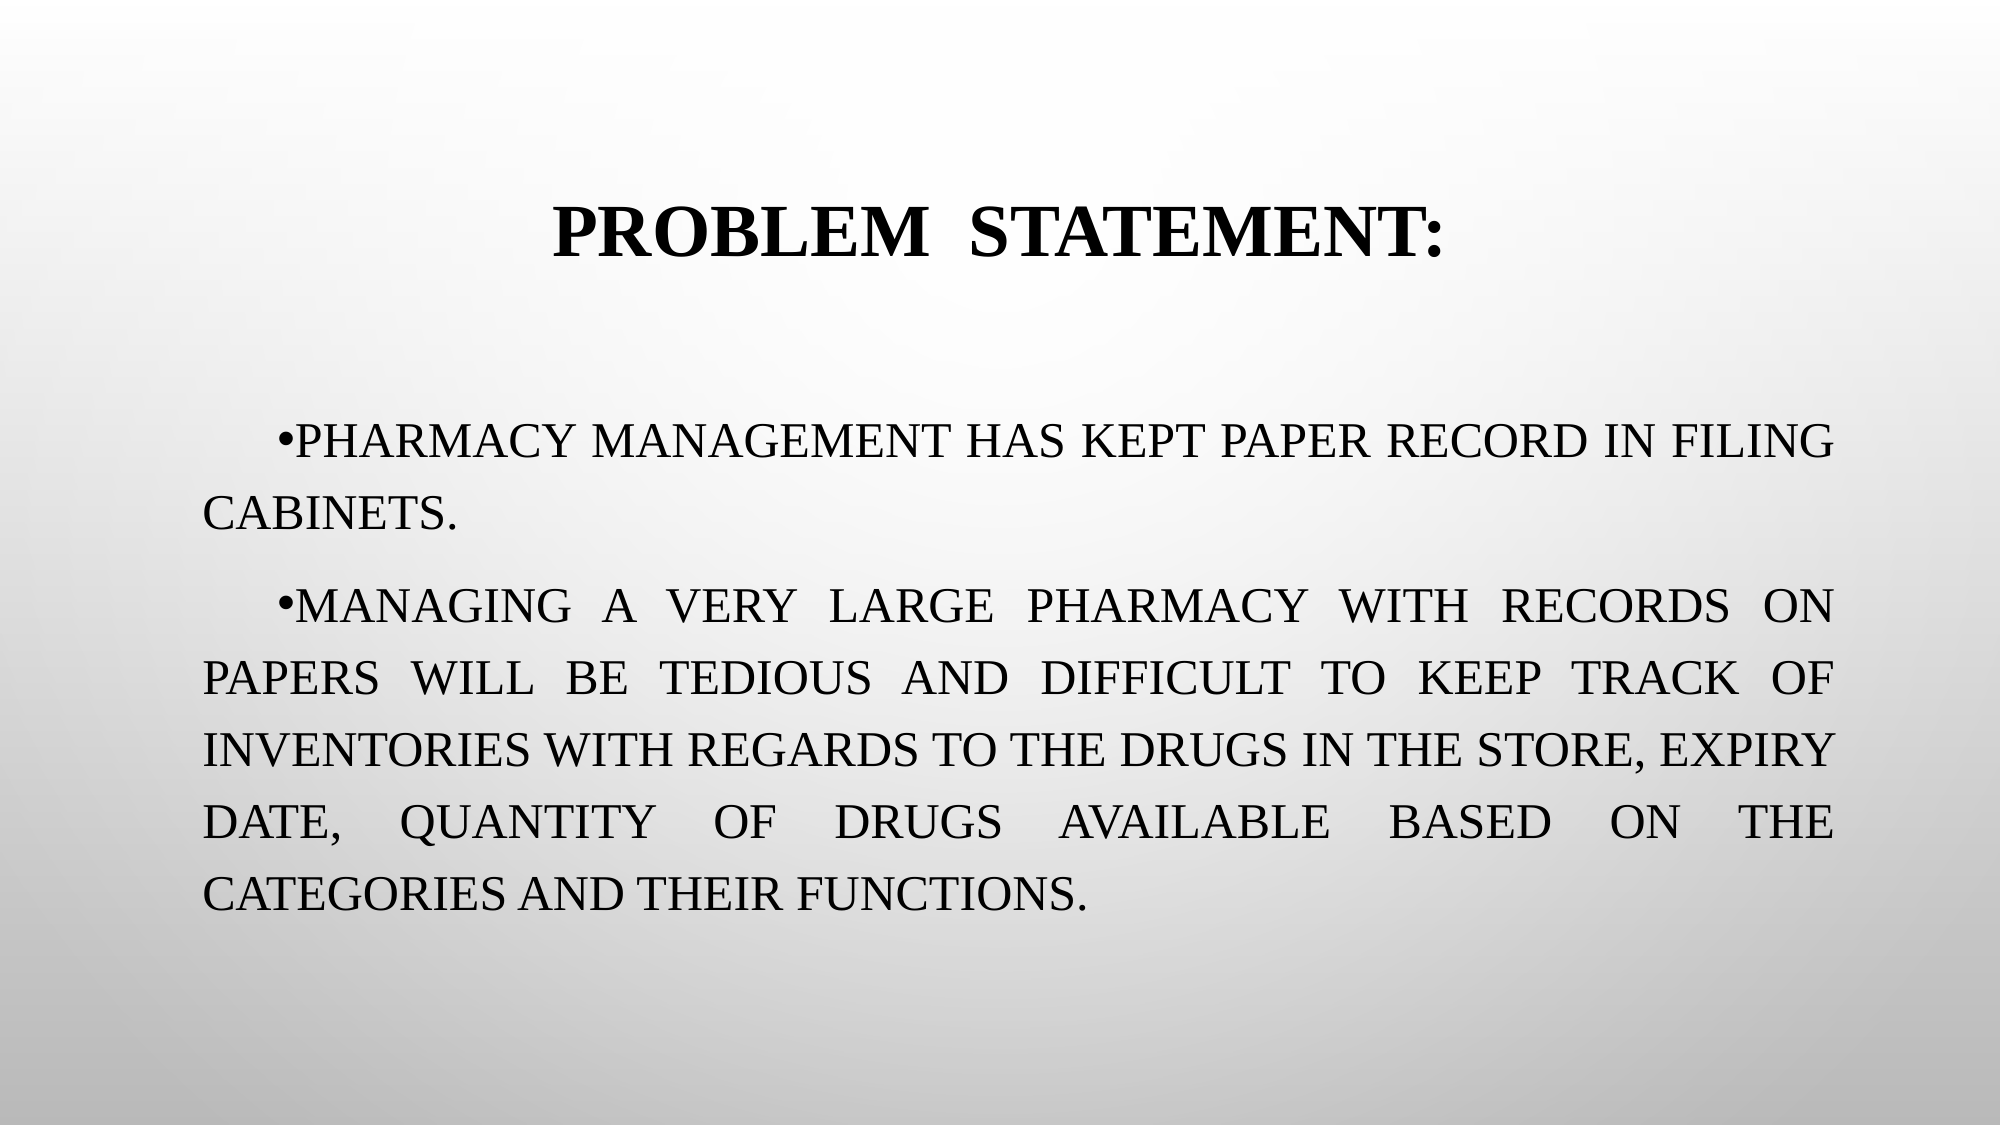

# PROBLEM  STATEMENT:
Pharmacy management has kept paper record in filing cabinets.
Managing a very large pharmacy with records on papers will be tedious and difficult to keep track of inventories with regards to the drugs in the store, expiry date, quantity of drugs available based on the categories and their functions.